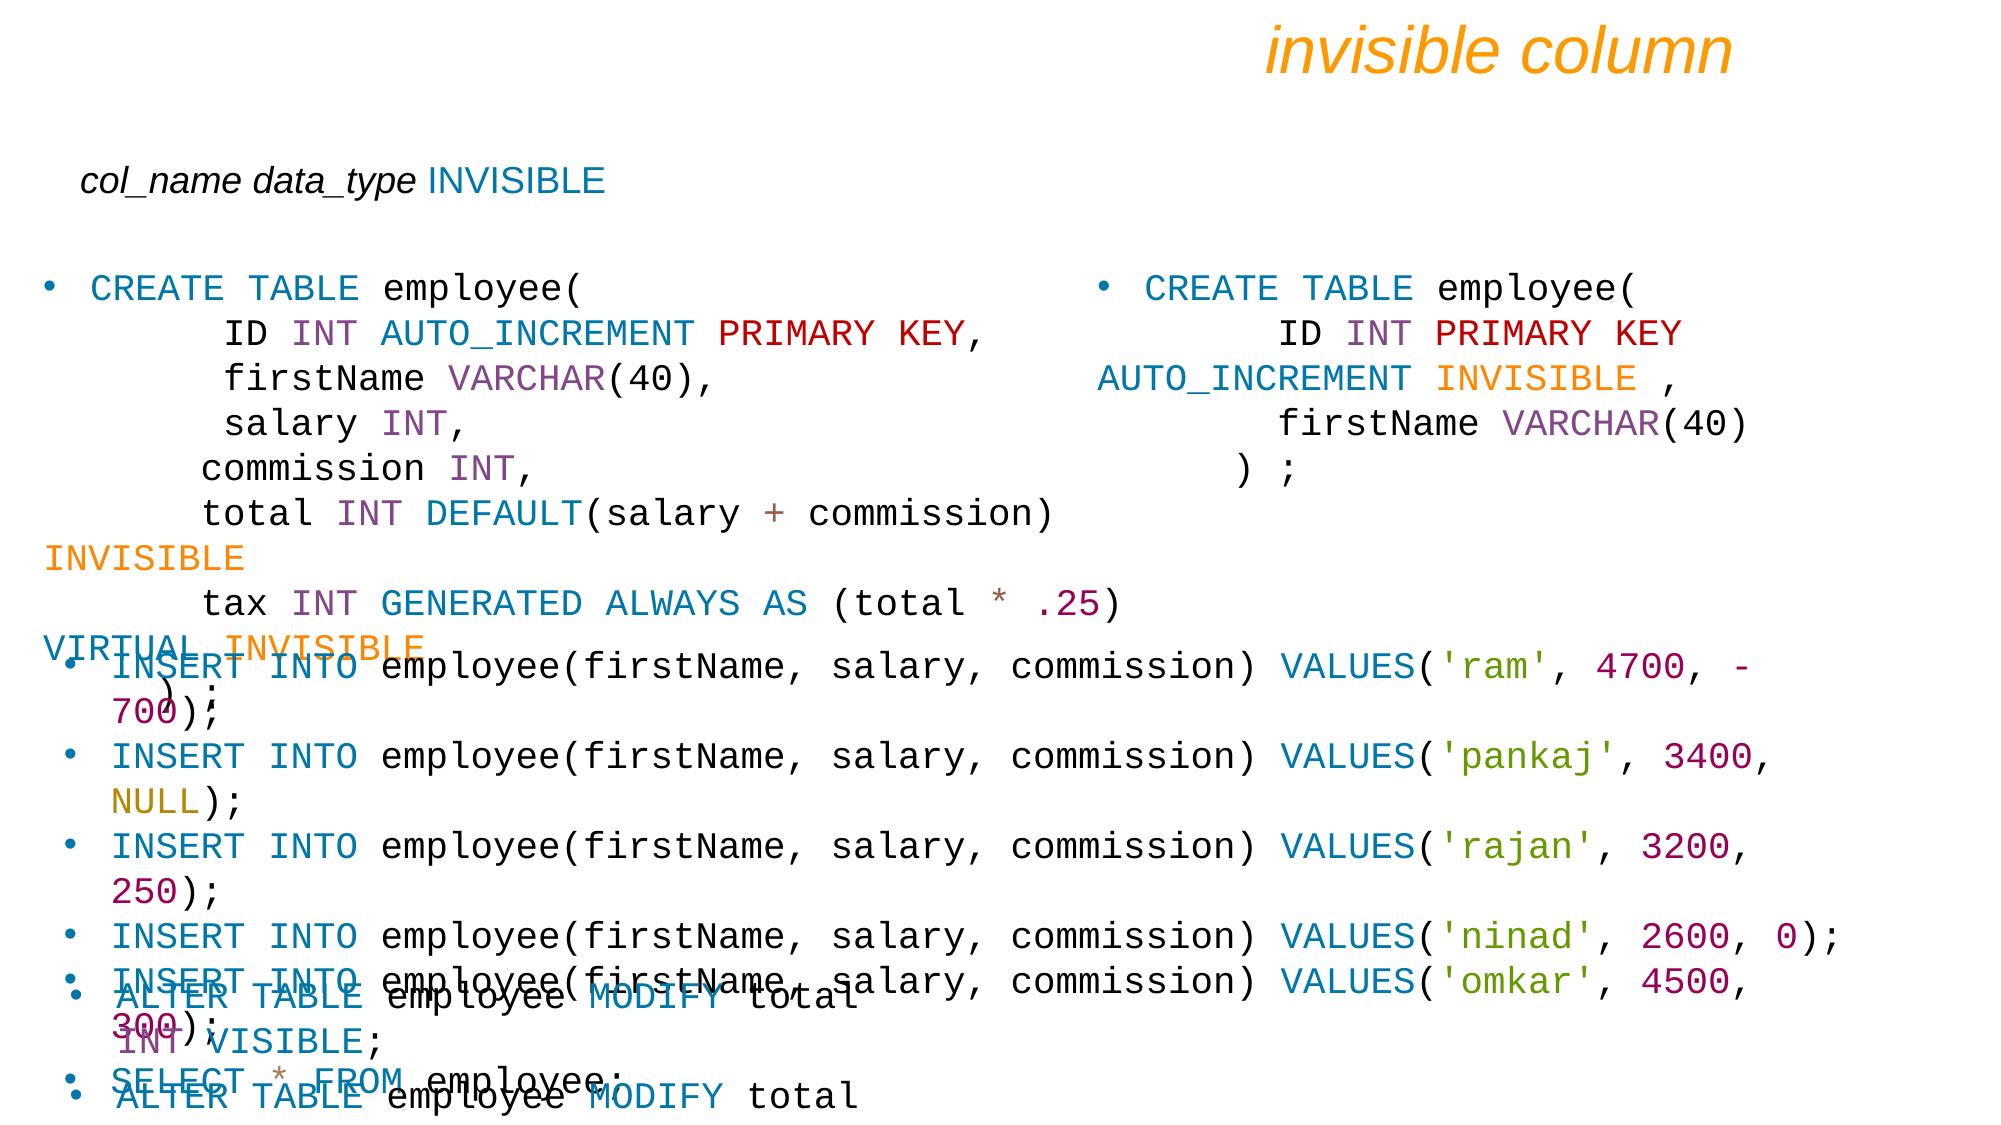

invisible column
 col_name data_type INVISIBLE
CREATE TABLE employee(
        ID INT AUTO_INCREMENT PRIMARY KEY,
        firstName VARCHAR(40),
        salary INT,
       commission INT,
       total INT DEFAULT(salary + commission) INVISIBLE
       tax INT GENERATED ALWAYS AS (total * .25) VIRTUAL INVISIBLE
     ) ;
CREATE TABLE employee(
        ID INT PRIMARY KEY AUTO_INCREMENT INVISIBLE ,
        firstName VARCHAR(40)
      ) ;
INSERT INTO employee(firstName, salary, commission) VALUES('ram', 4700, -700);
INSERT INTO employee(firstName, salary, commission) VALUES('pankaj', 3400, NULL);
INSERT INTO employee(firstName, salary, commission) VALUES('rajan', 3200, 250);
INSERT INTO employee(firstName, salary, commission) VALUES('ninad', 2600, 0);
INSERT INTO employee(firstName, salary, commission) VALUES('omkar', 4500, 300);

SELECT * FROM employee;
ALTER TABLE employee MODIFY total INT VISIBLE;

ALTER TABLE employee MODIFY total INT INVISIBLE;